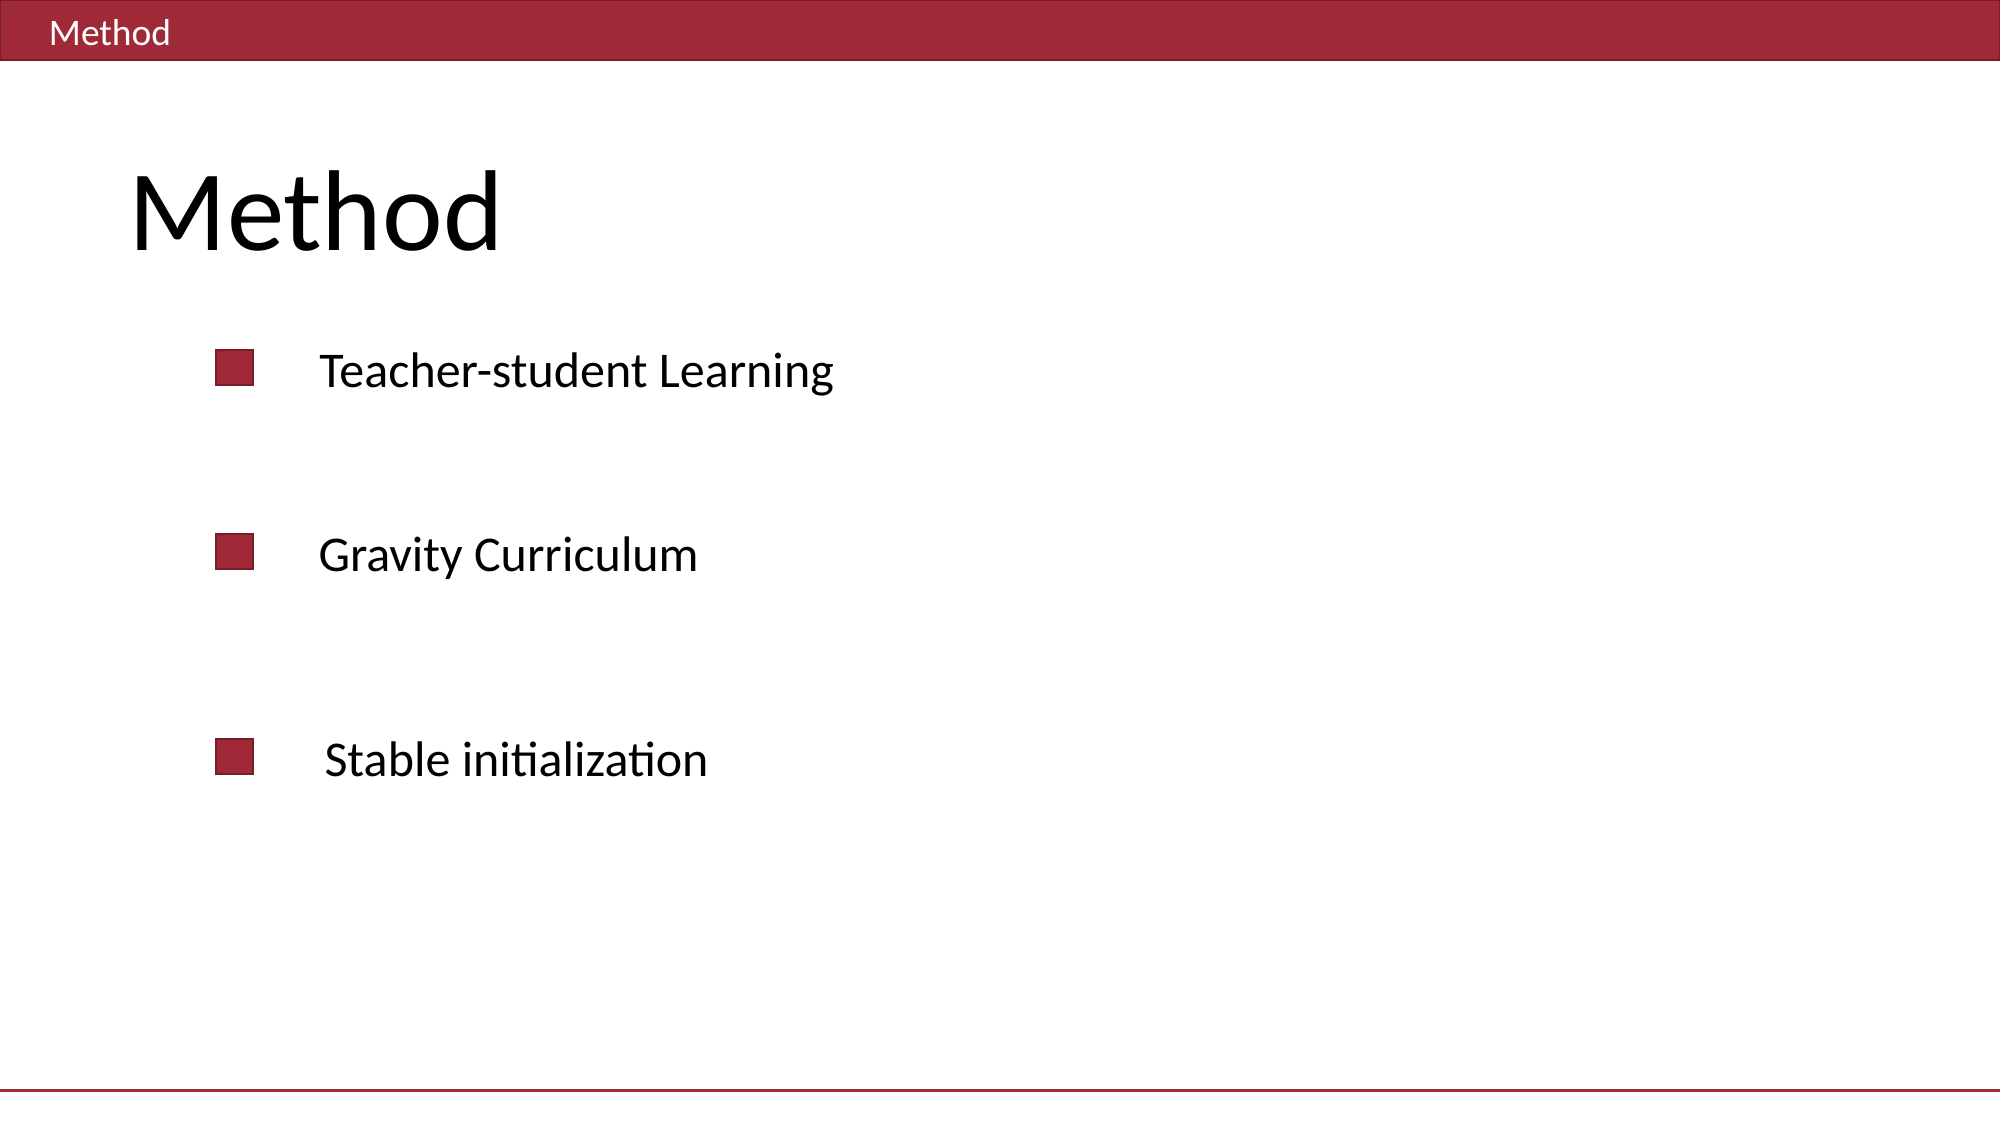

Method
# Method
Teacher-student Learning

Gravity Curriculum

Stable initialization